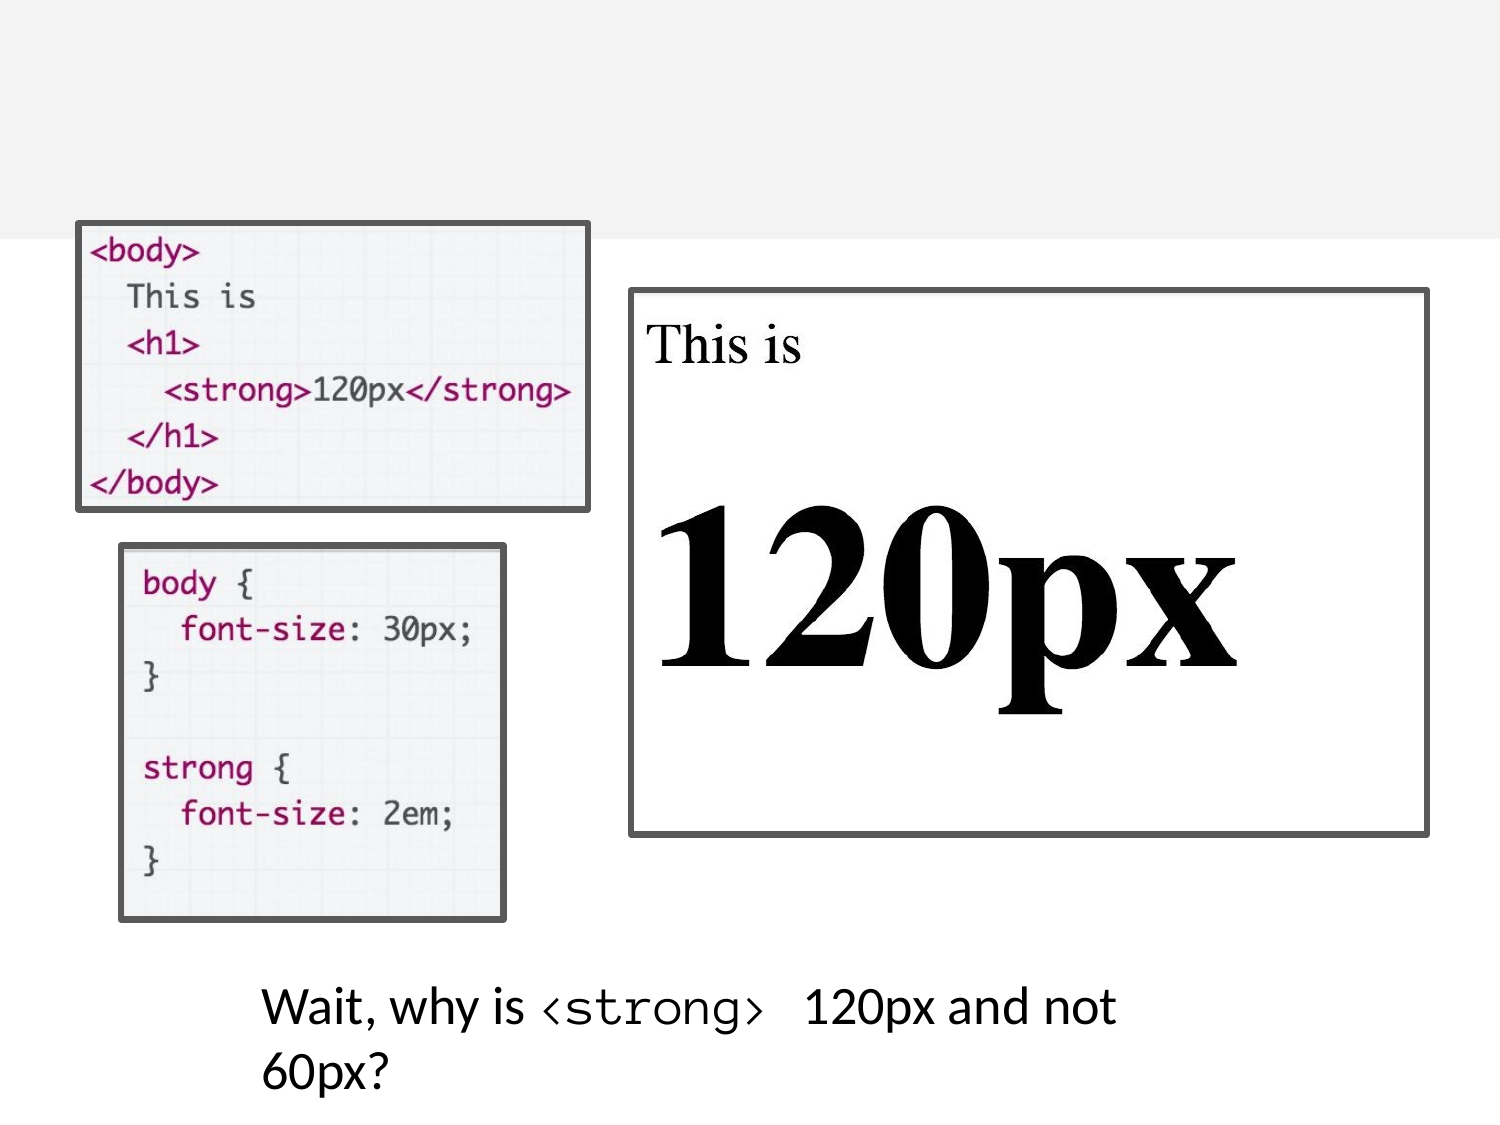

Wait, why is <strong> 120px and not 60px?